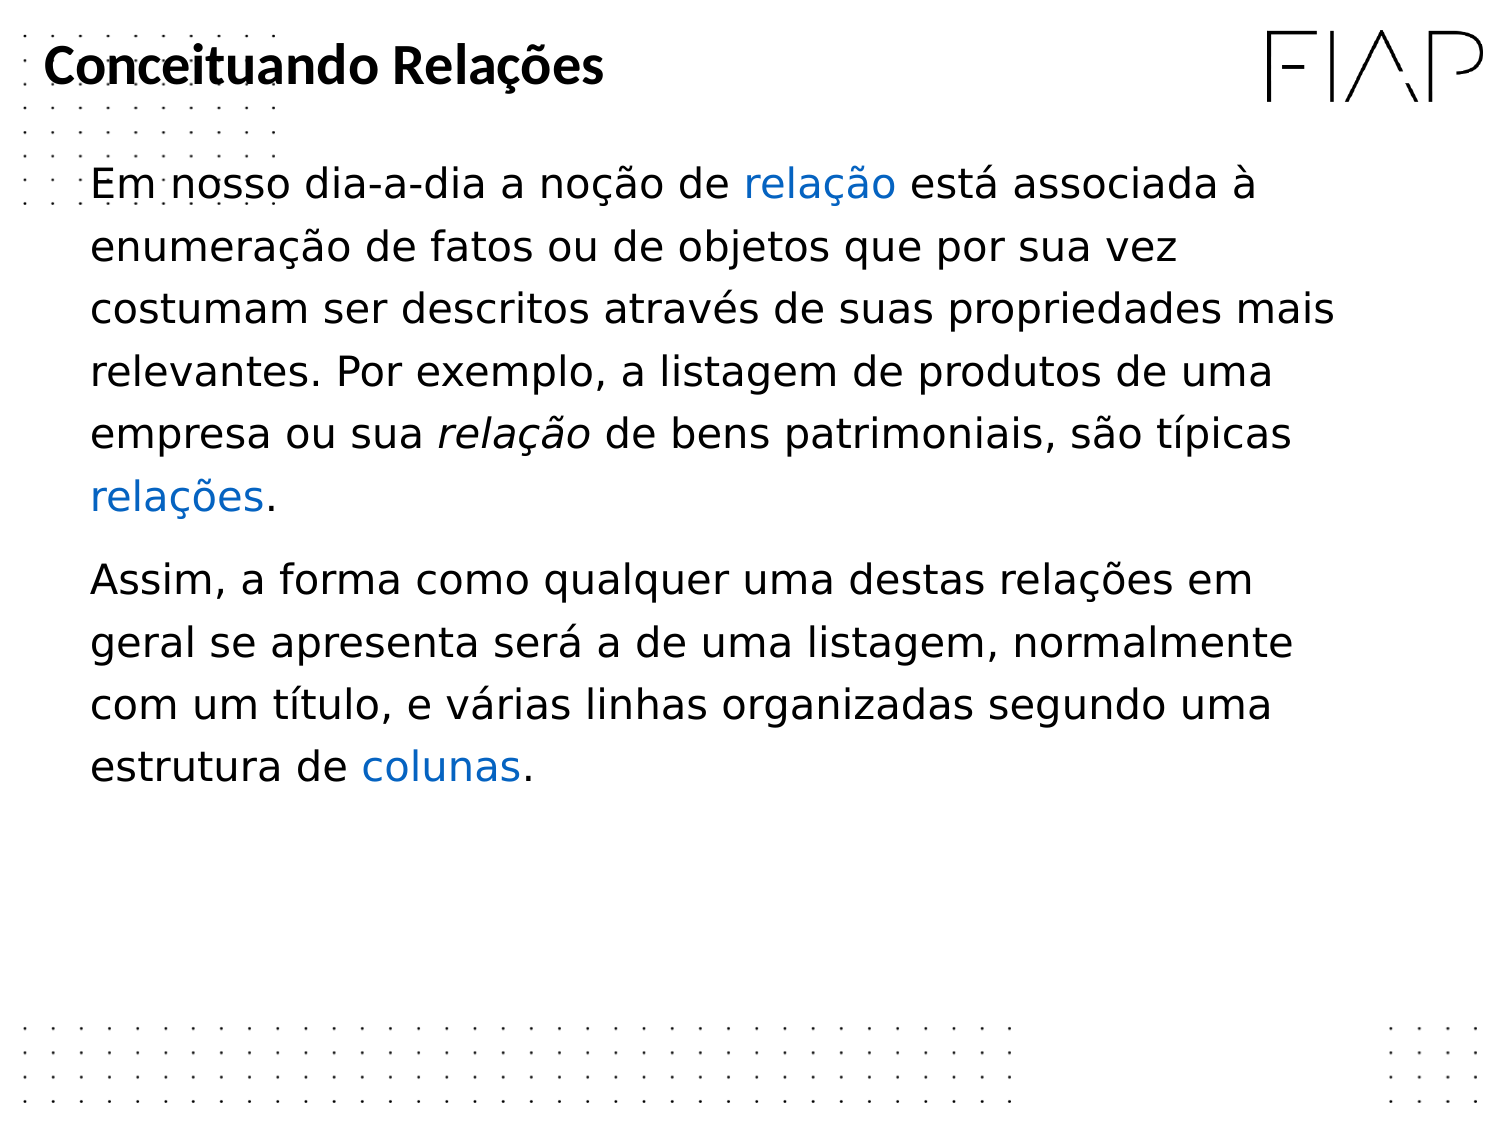

Conceituando Relações
	Em nosso dia-a-dia a noção de relação está associada à enumeração de fatos ou de objetos que por sua vez costumam ser descritos através de suas propriedades mais relevantes. Por exemplo, a listagem de produtos de uma empresa ou sua relação de bens patrimoniais, são típicas relações.
	Assim, a forma como qualquer uma destas relações em geral se apresenta será a de uma listagem, normalmente com um título, e várias linhas organizadas segundo uma estrutura de colunas.